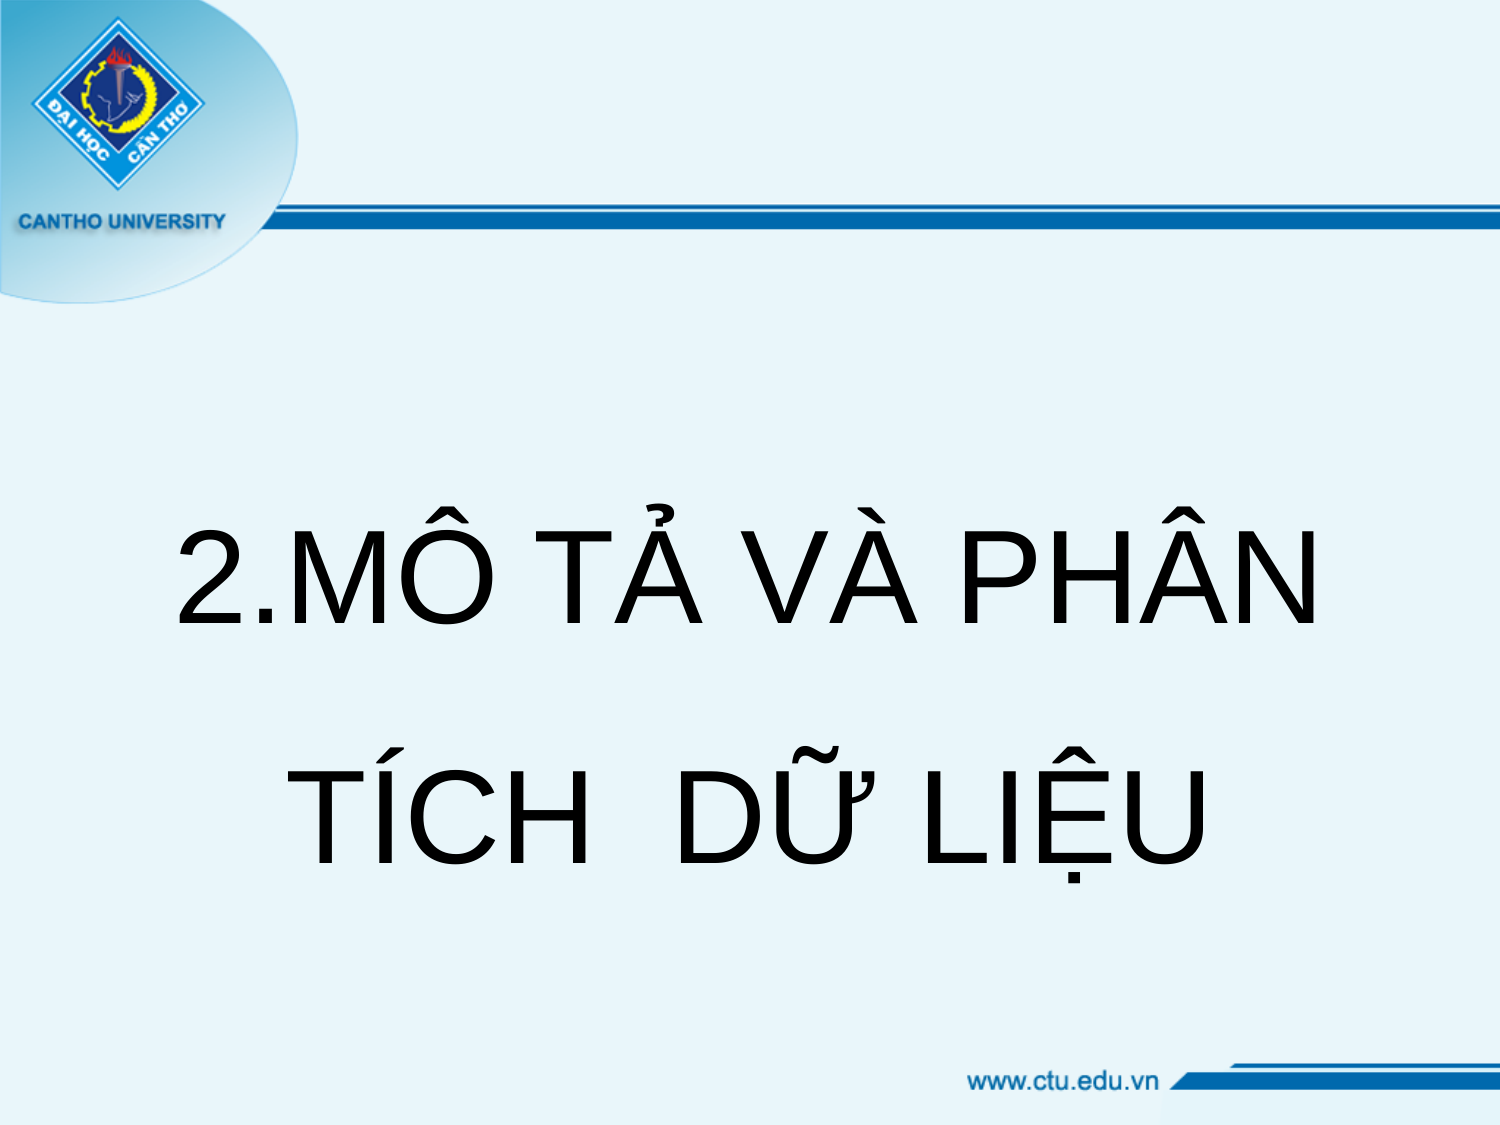

2.MÔ TẢ VÀ PHÂN TÍCH  DỮ LIỆU